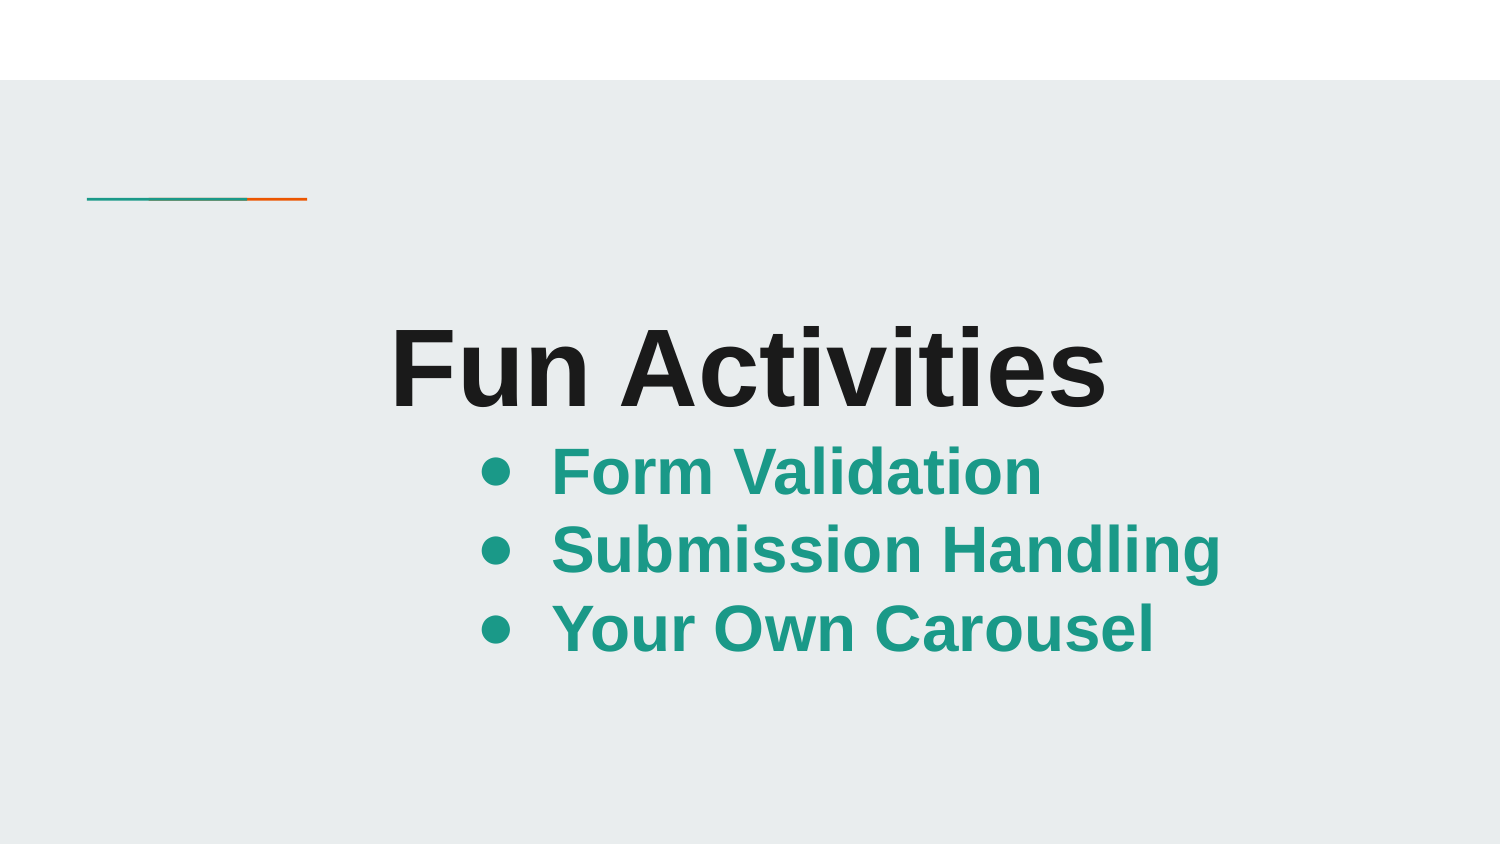

# Fun Activities
Form Validation
Submission Handling
Your Own Carousel